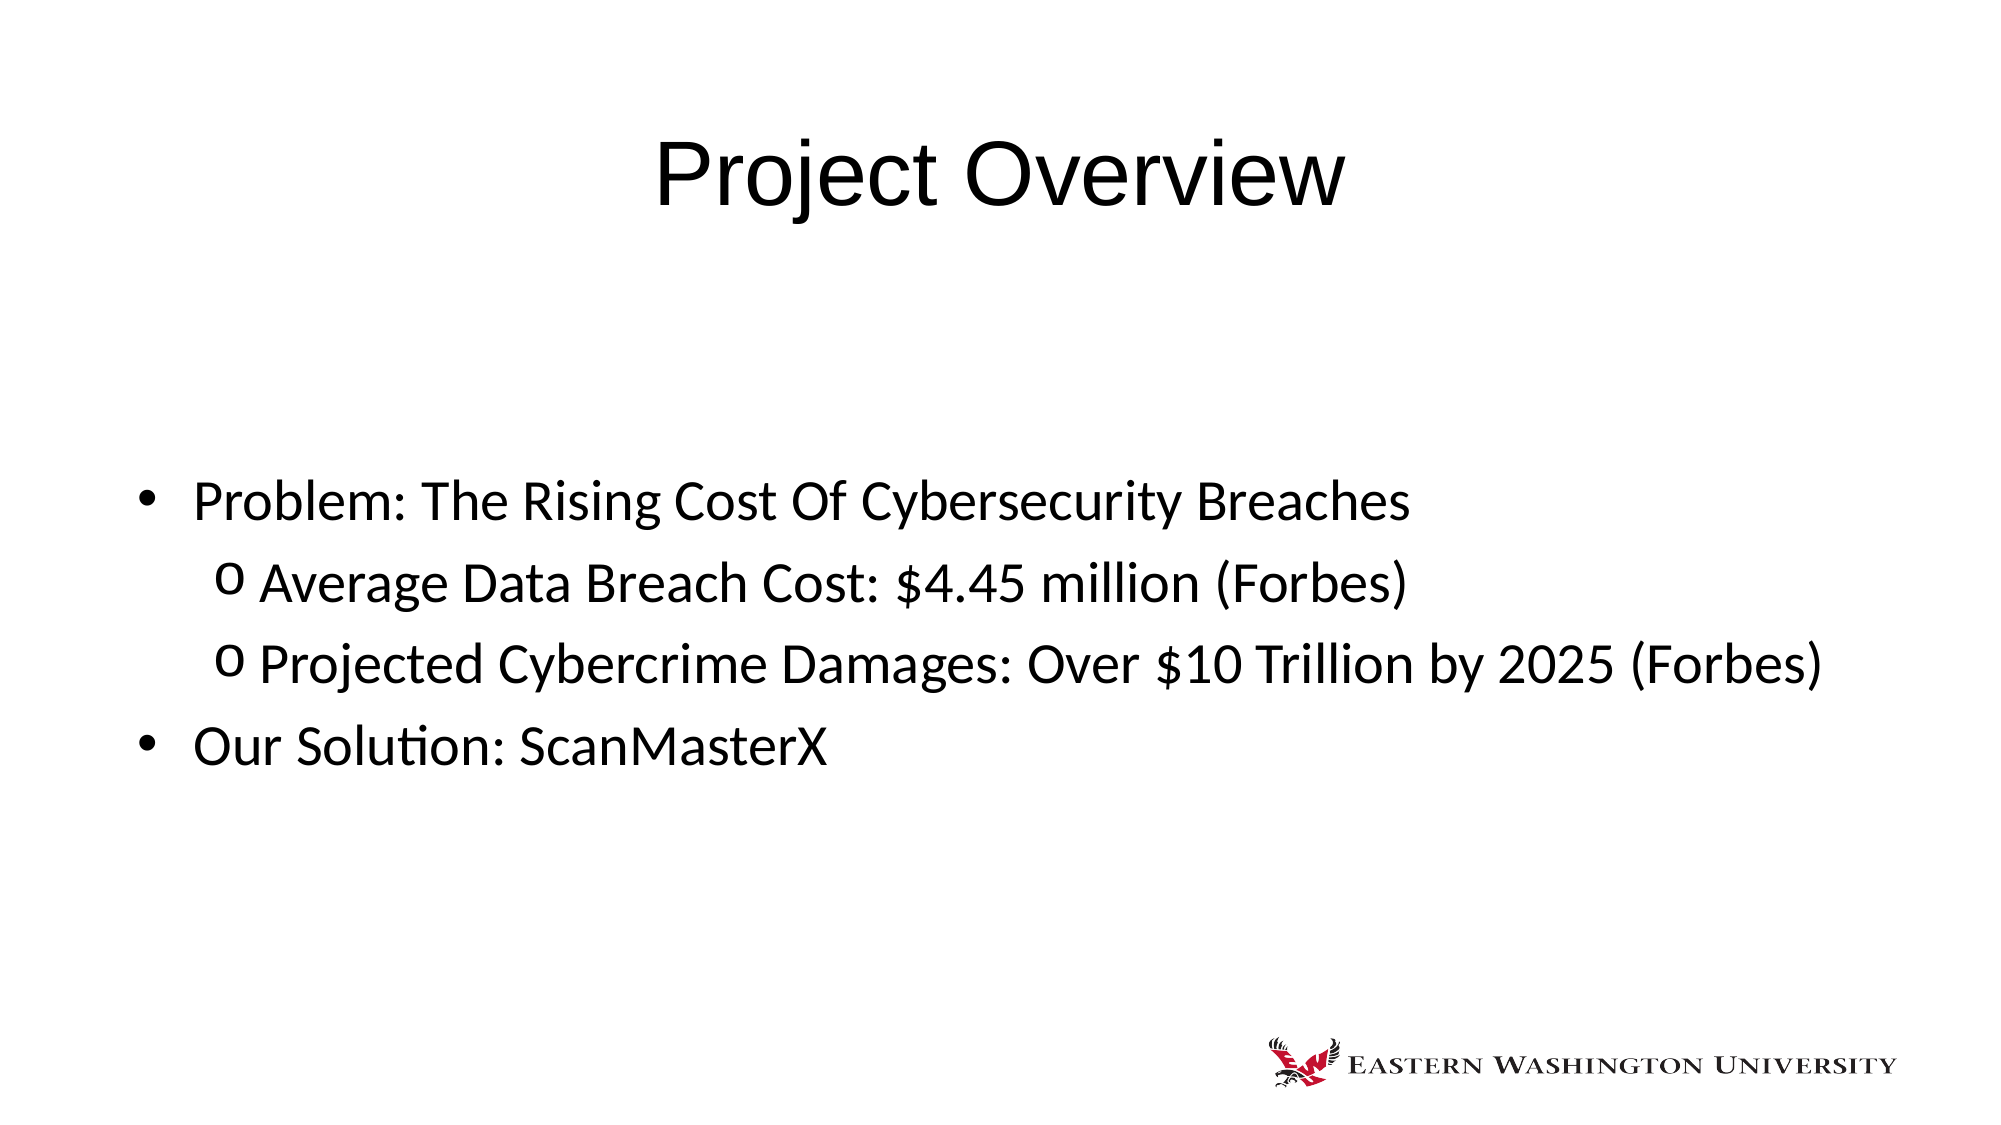

# Project Overview

Problem: The Rising Cost Of Cybersecurity Breaches
Average Data Breach Cost: $4.45 million (Forbes)
Projected Cybercrime Damages: Over $10 Trillion by 2025 (Forbes)
Our Solution: ScanMasterX